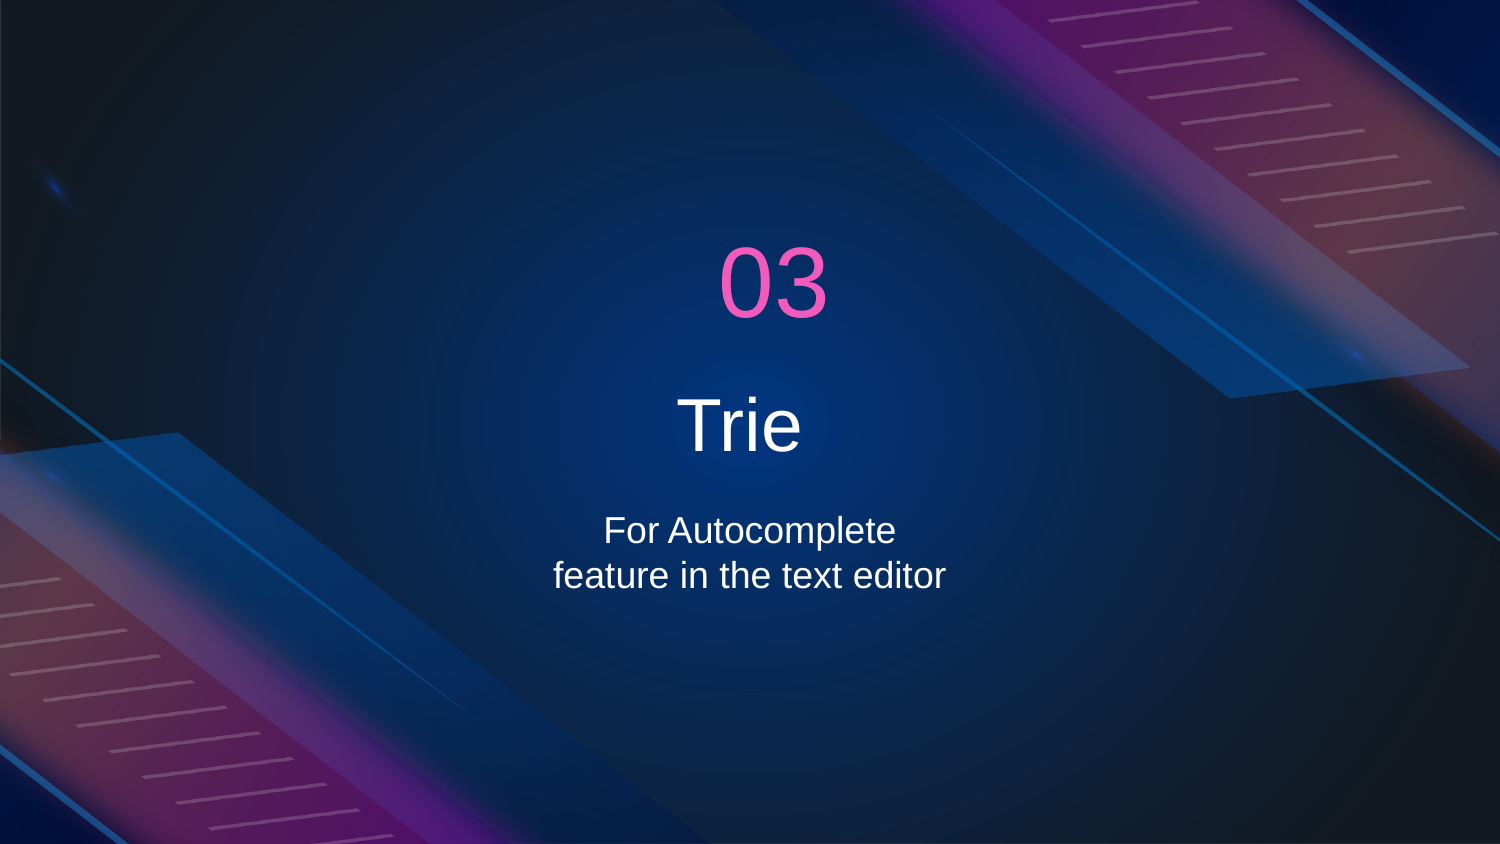

03
# Trie
For Autocomplete feature in the text editor